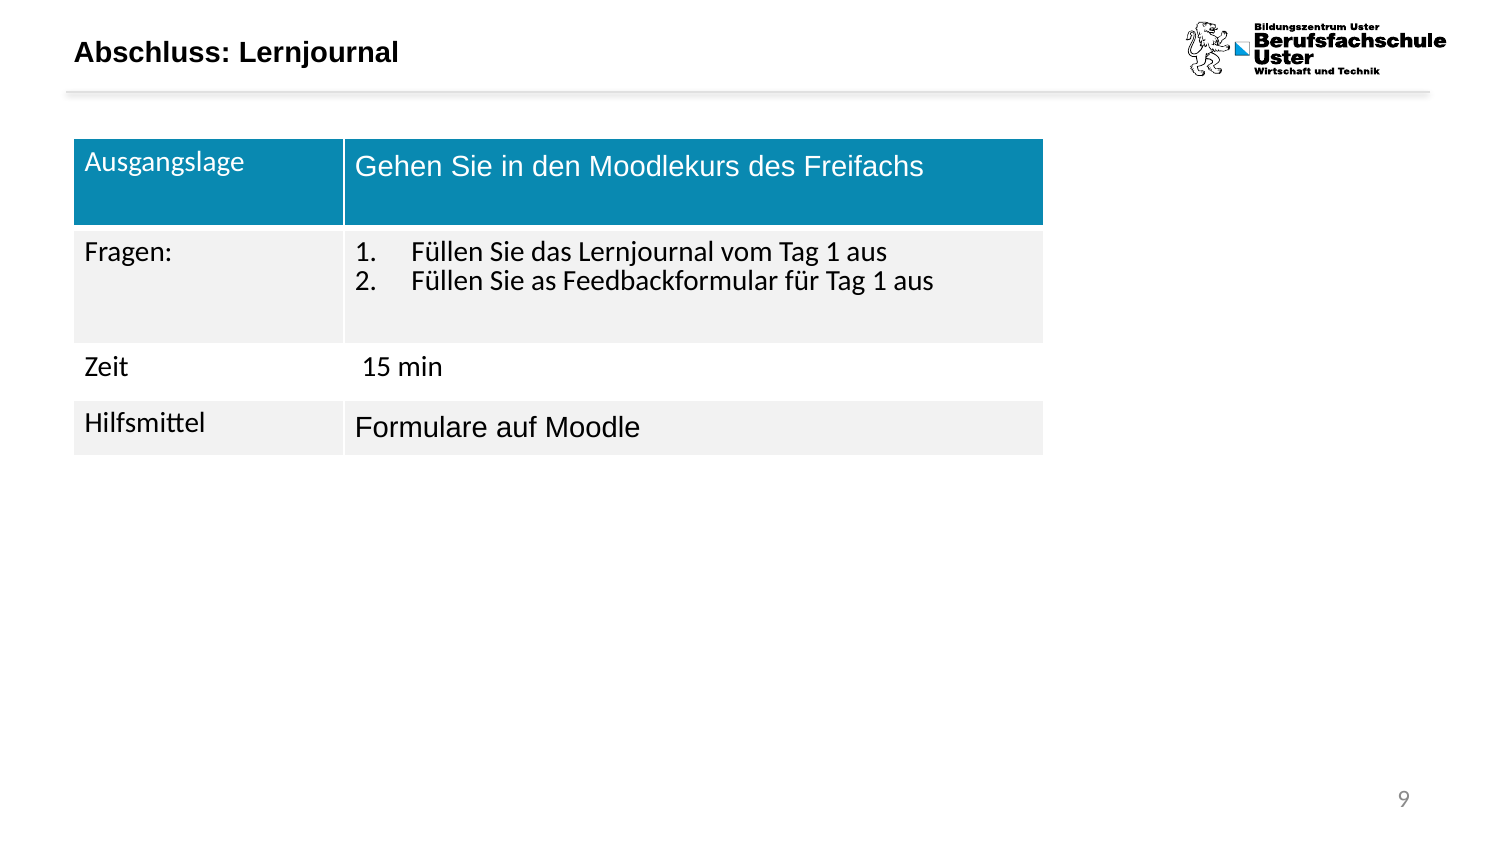

# Abschluss: Lernjournal
| Ausgangslage | Gehen Sie in den Moodlekurs des Freifachs |
| --- | --- |
| Fragen: | Füllen Sie das Lernjournal vom Tag 1 aus Füllen Sie as Feedbackformular für Tag 1 aus |
| Zeit | 15 min |
| Hilfsmittel | Formulare auf Moodle |
9